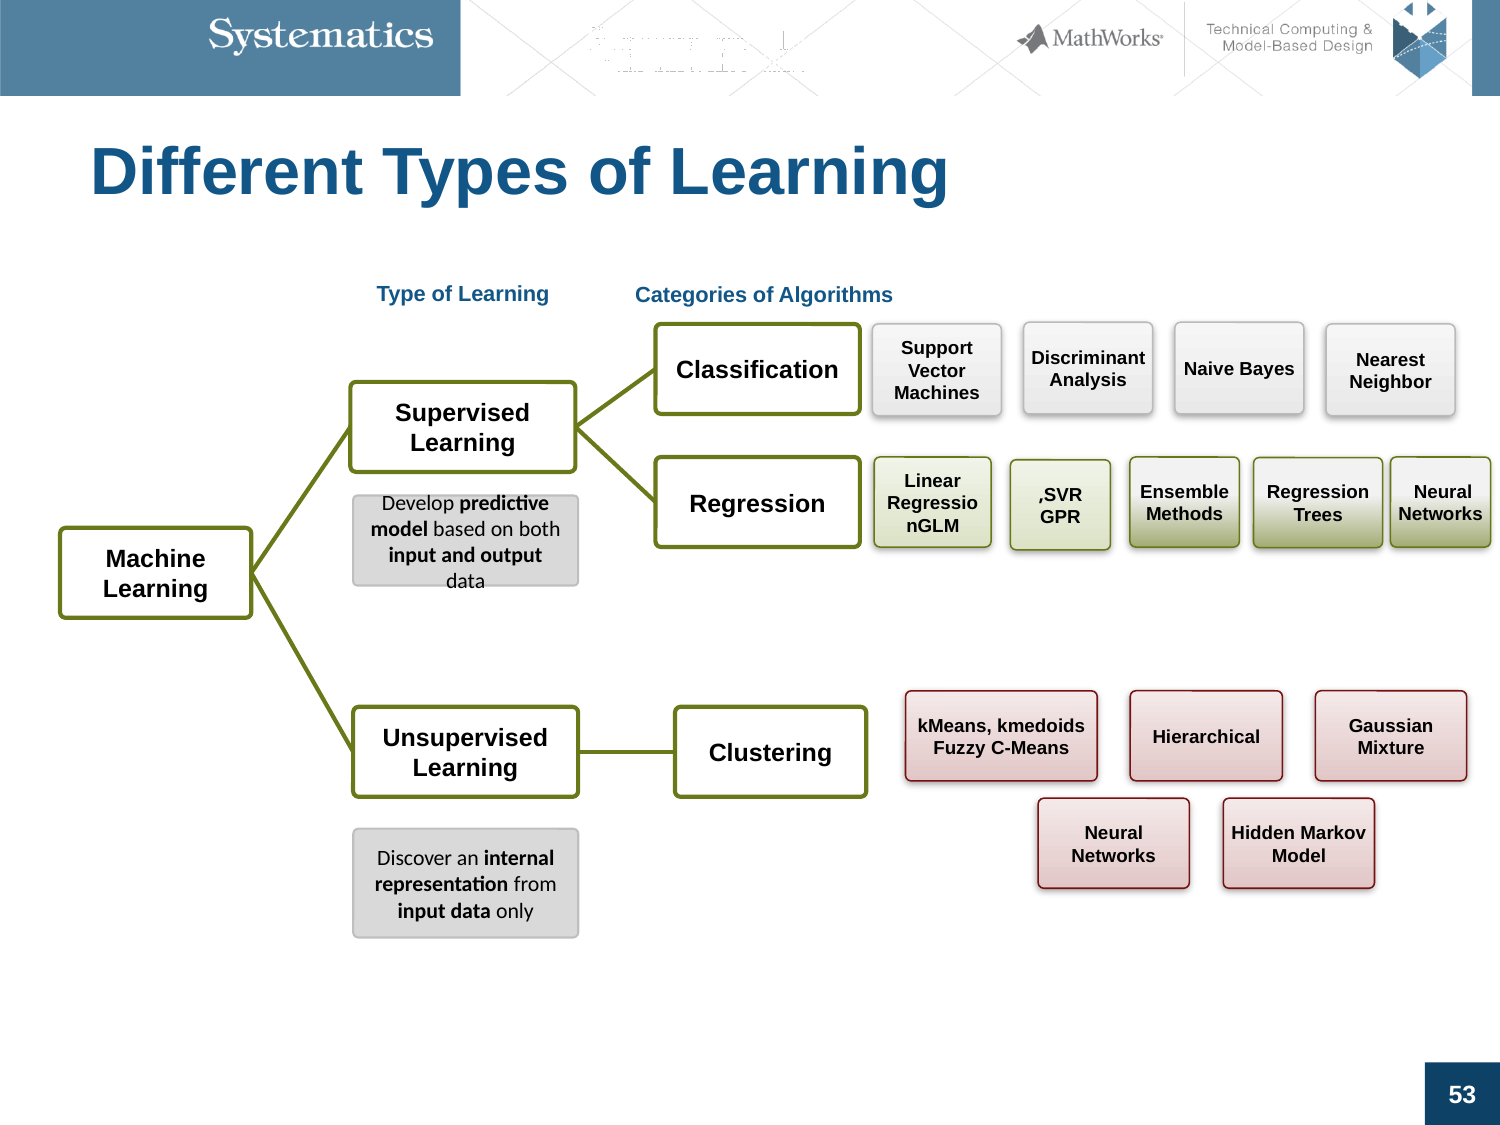

# Different Types of Learning
Type of Learning
Categories of Algorithms
Discriminant Analysis
Naive Bayes
Nearest Neighbor
Support Vector Machines
Classification
Supervised
Learning
Regression
Linear RegressionGLM
Ensemble Methods
Neural
Networks
Regression Trees
SVR,
GPR
Develop predictive model based on both
input and output data
Machine
Learning
Hierarchical
Gaussian Mixture
kMeans, kmedoids
Fuzzy C-Means
Neural Networks
Hidden Markov Model
Unsupervised
Learning
Clustering
Discover an internal representation from
input data only